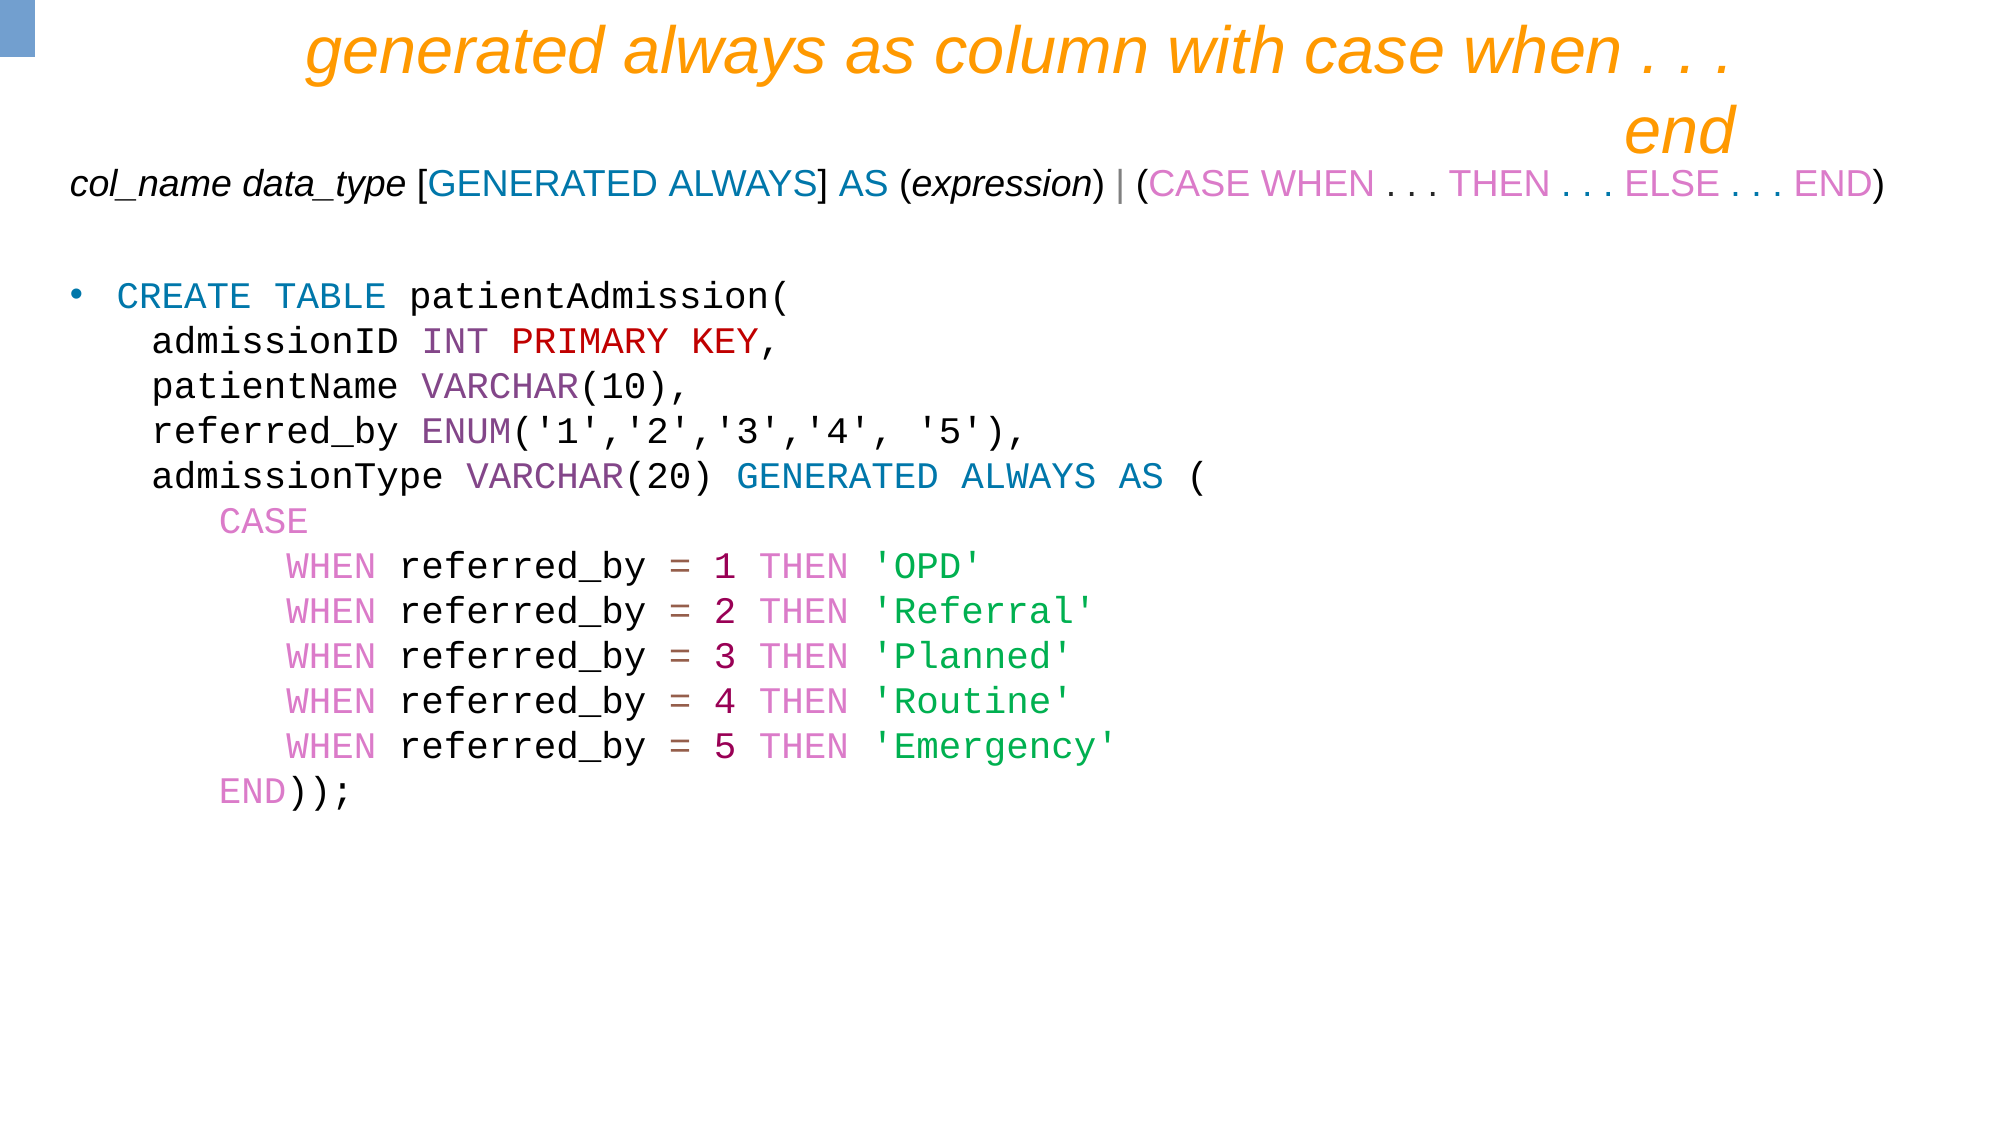

generated always as column with case when . . . end
col_name data_type [GENERATED ALWAYS] AS (expression) | (CASE WHEN . . . THEN . . . ELSE . . . END)
CREATE TABLE patientAdmission(
 admissionID INT PRIMARY KEY,
 patientName VARCHAR(10),
 referred_by ENUM('1','2','3','4', '5'),
 admissionType VARCHAR(20) GENERATED ALWAYS AS (
    CASE
       WHEN referred_by = 1 THEN 'OPD'
       WHEN referred_by = 2 THEN 'Referral'
       WHEN referred_by = 3 THEN 'Planned'
       WHEN referred_by = 4 THEN 'Routine'
       WHEN referred_by = 5 THEN 'Emergency'
    END));